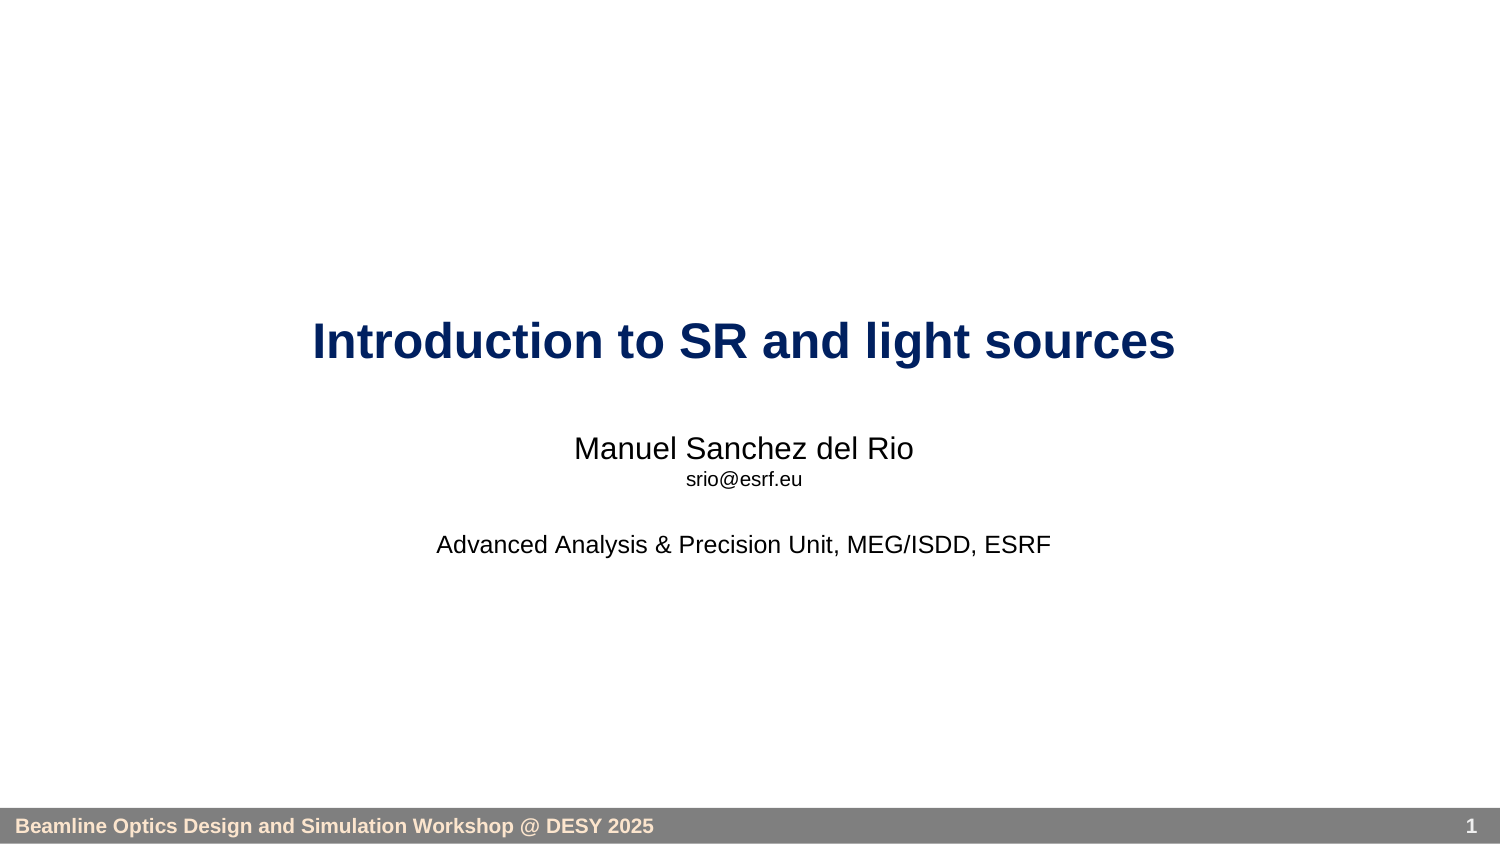

#
Introduction to SR and light sources

Manuel Sanchez del Rio
srio@esrf.eu

Advanced Analysis & Precision Unit, MEG/ISDD, ESRF

1